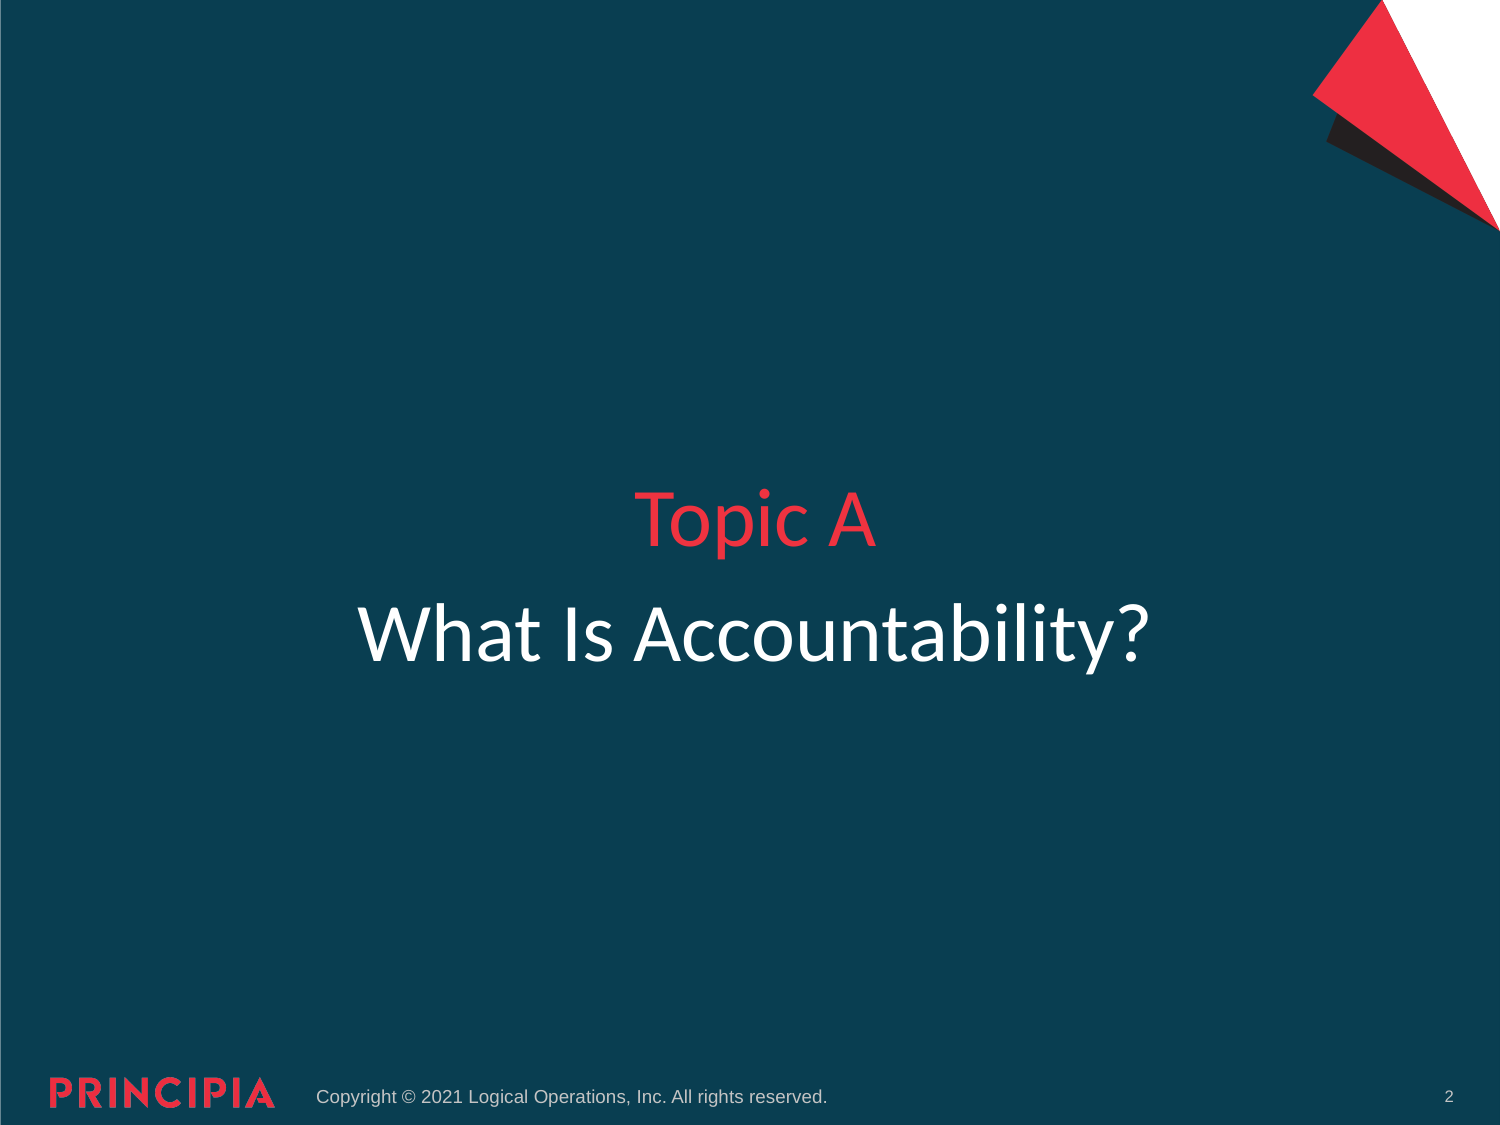

Topic A
# What Is Accountability?
2